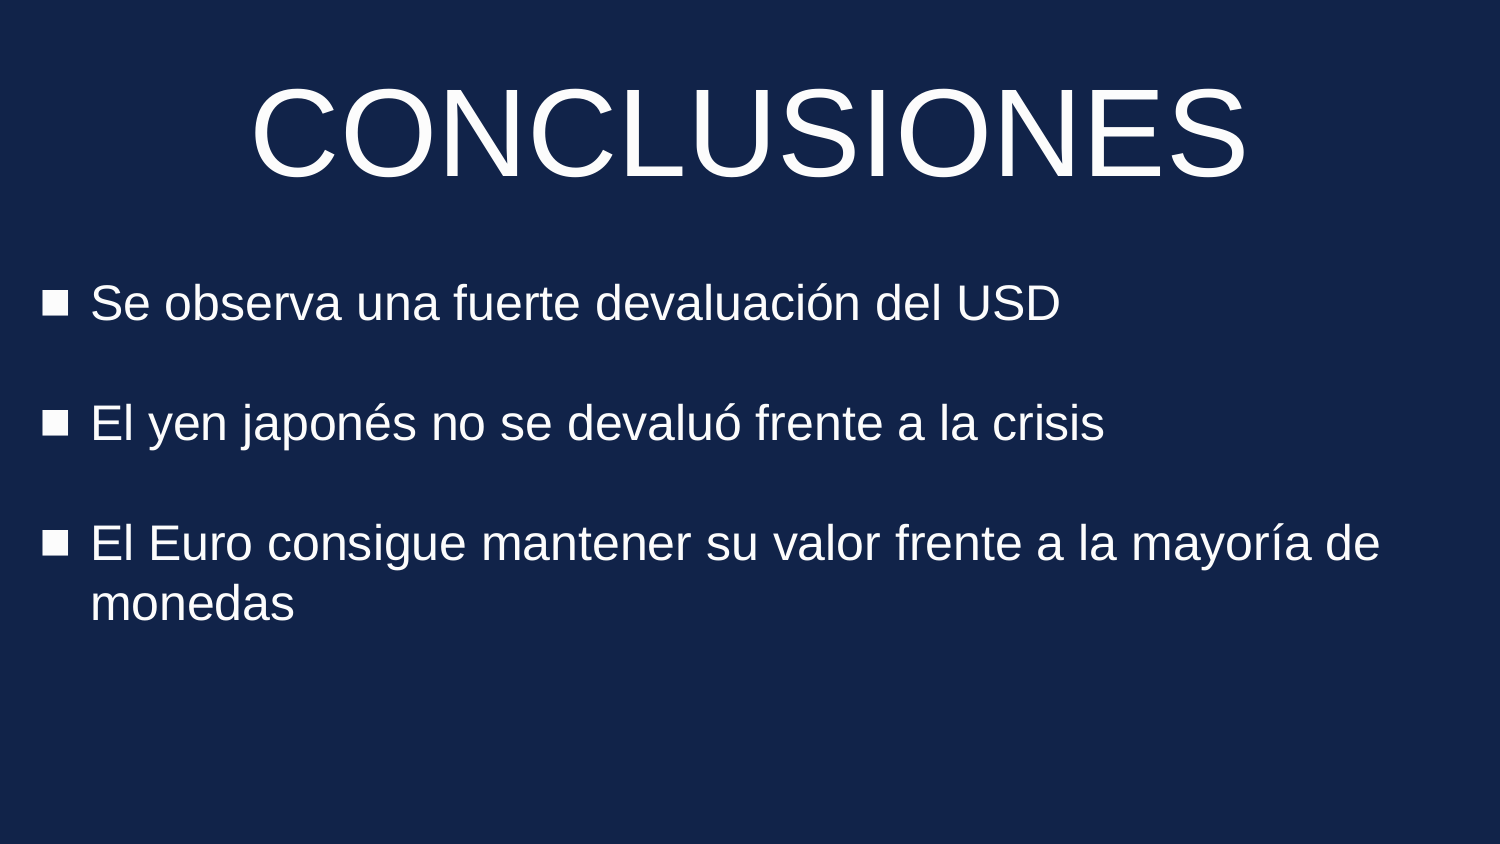

Se observa una fuerte devaluación del USD

El yen japonés no se devaluó frente a la crisis

El Euro consigue mantener su valor frente a la mayoría de monedas

# CONCLUSIONES